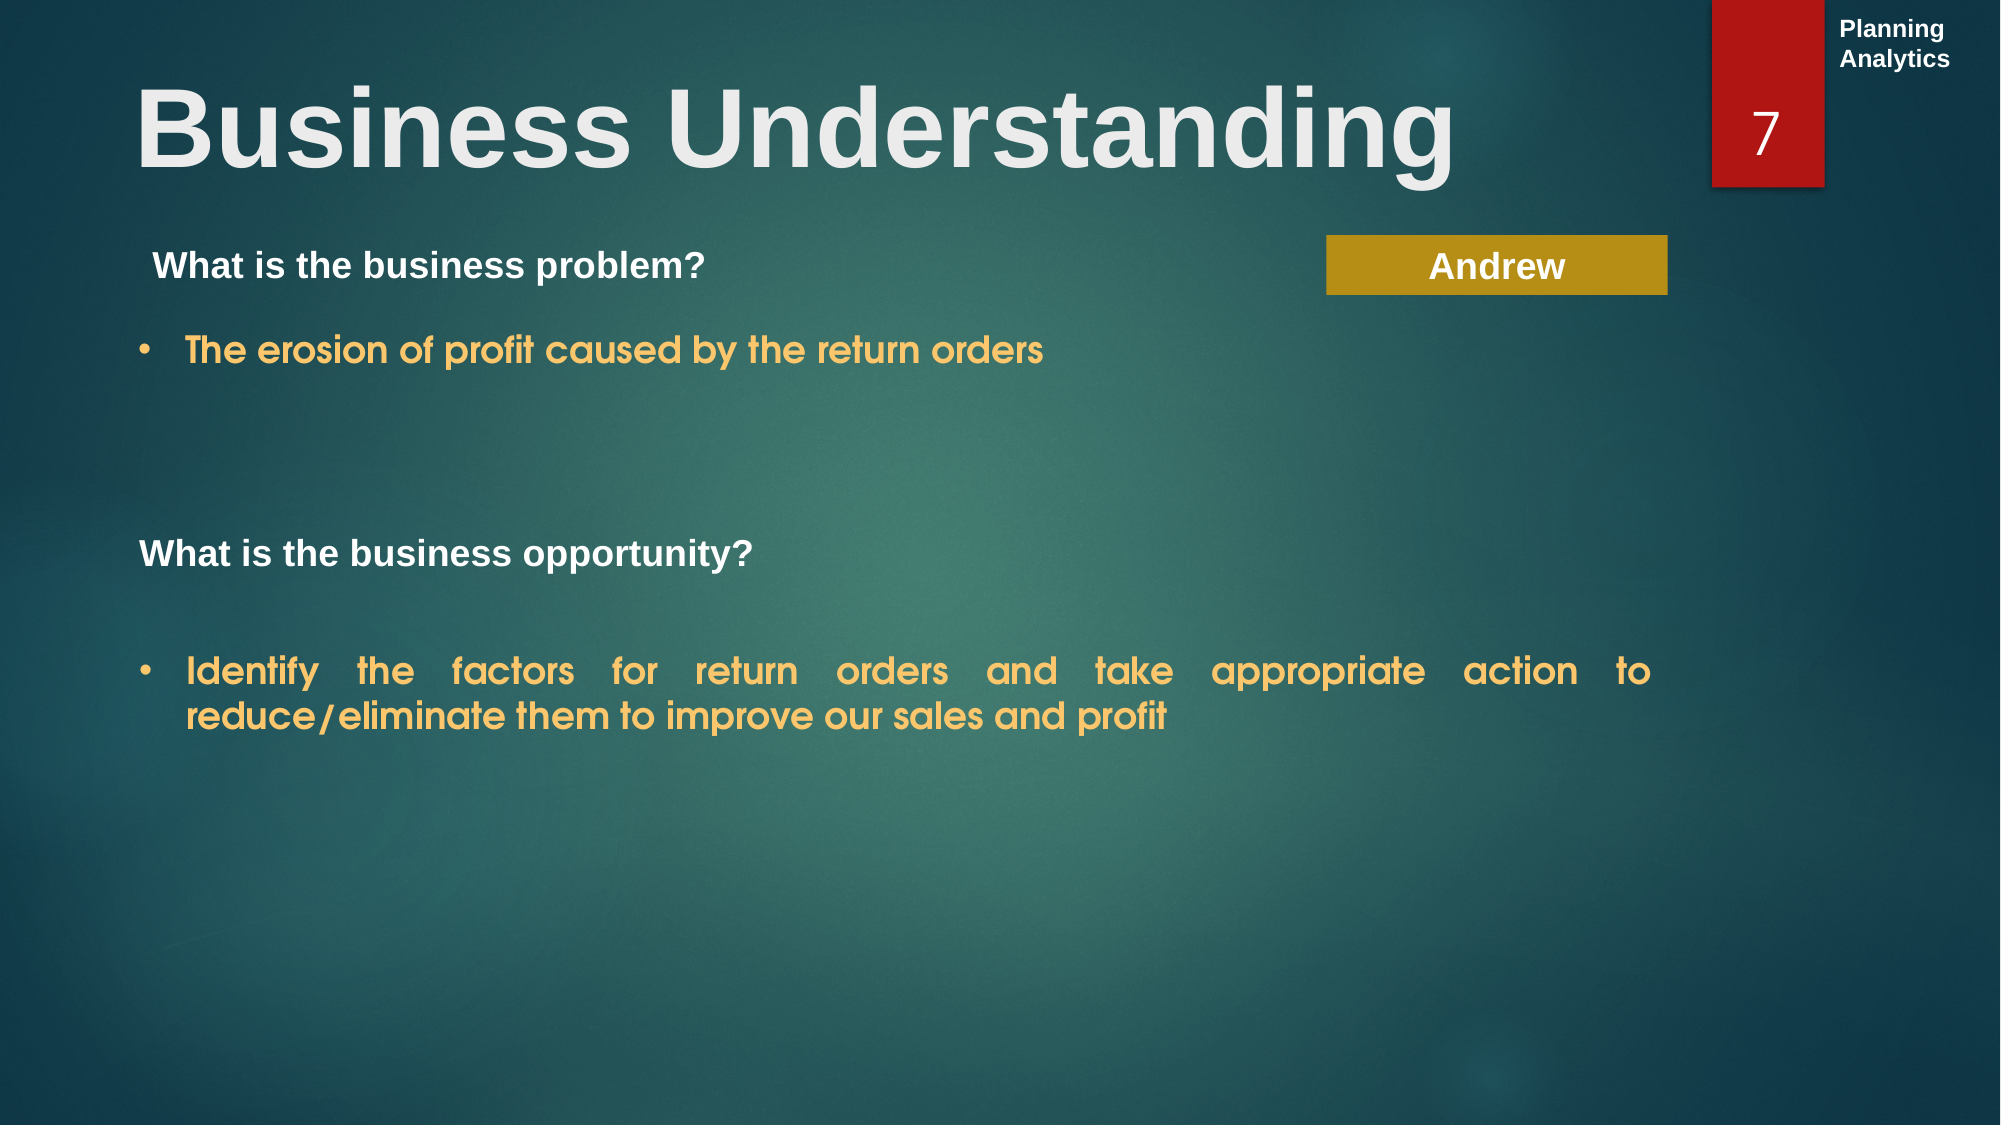

Planning Analytics
# Business Understanding
7
What is the business problem?
Andrew
The erosion of profit caused by the return orders
What is the business opportunity?
Identify the factors for return orders and take appropriate action to reduce/eliminate them to improve our sales and profit